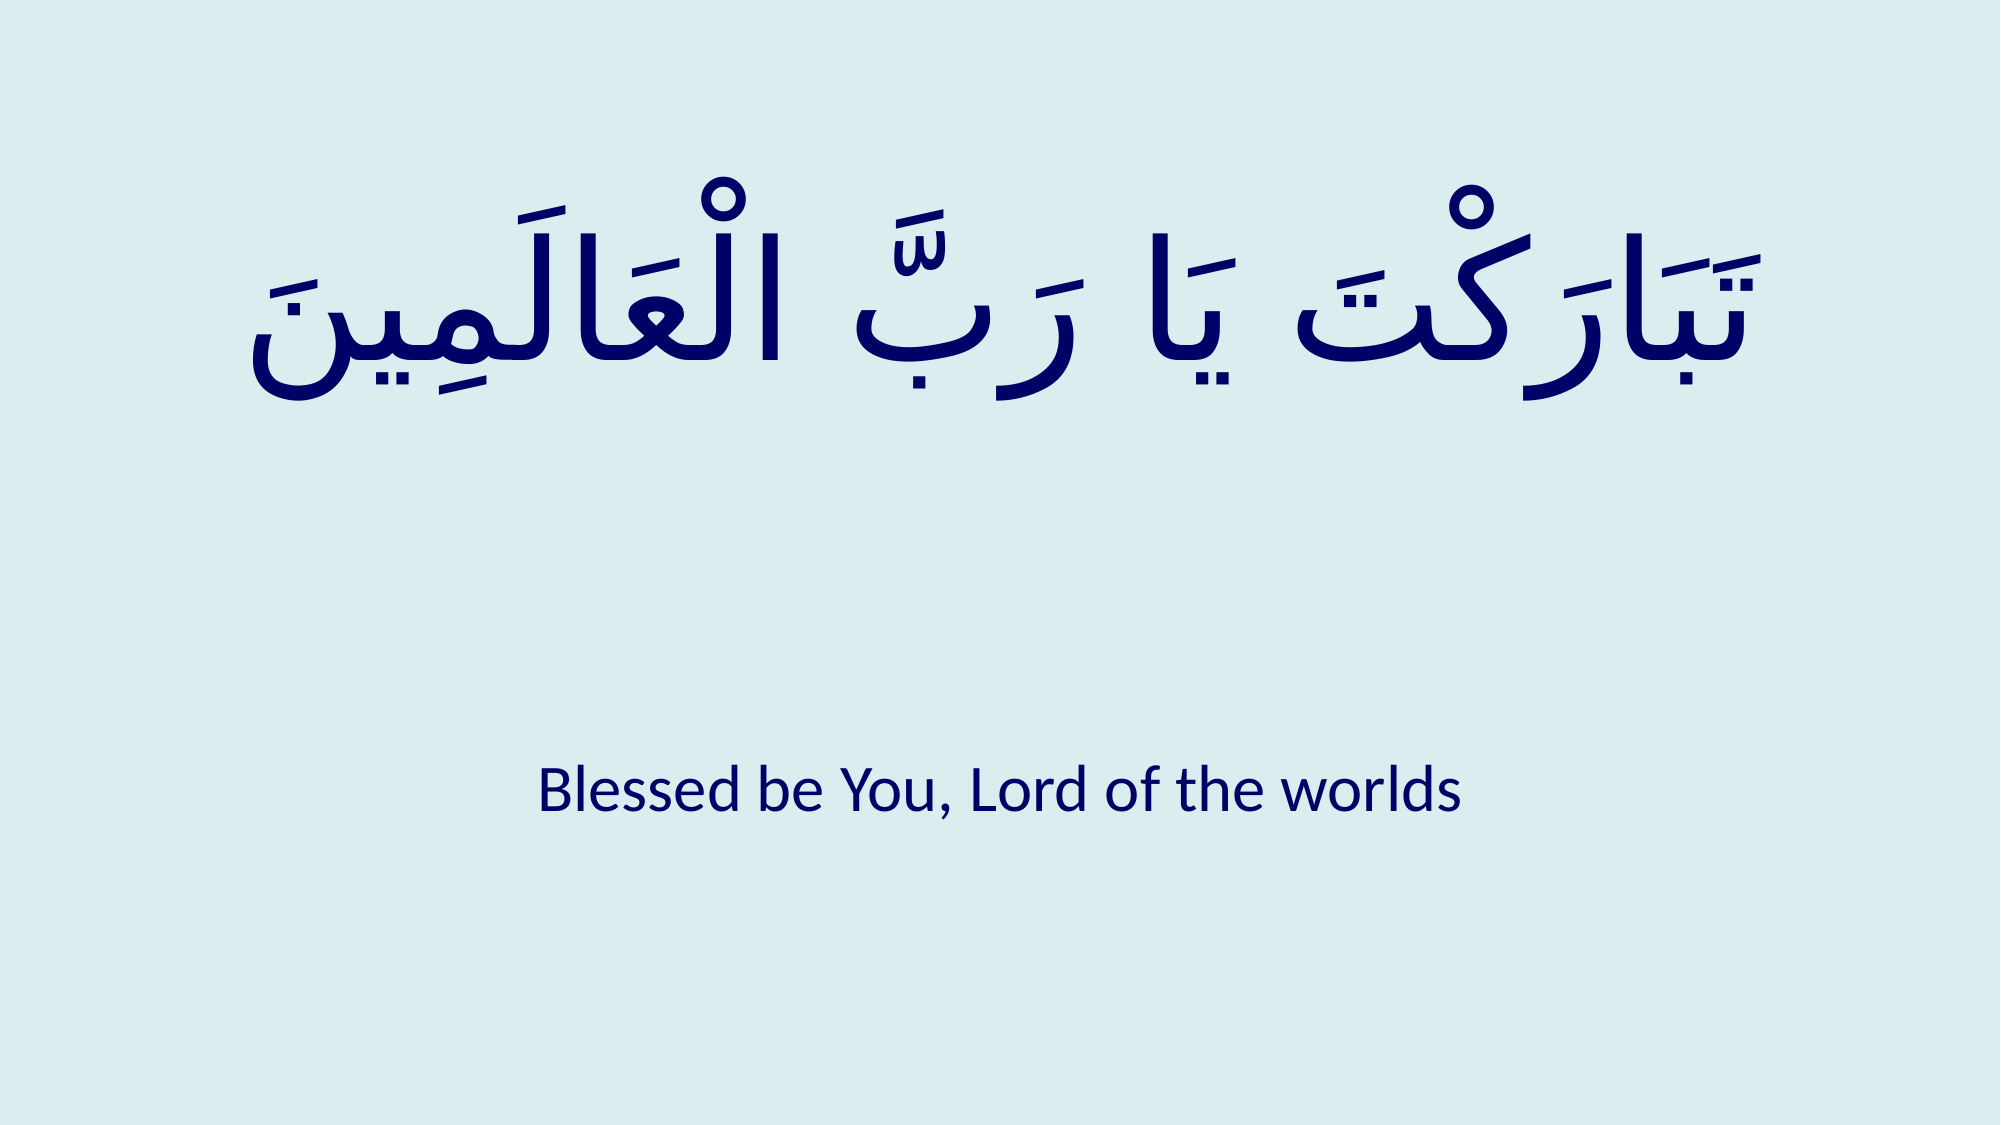

# تَبَارَكْتَ يَا رَبَّ الْعَالَمِينَ
Blessed be You, Lord of the worlds